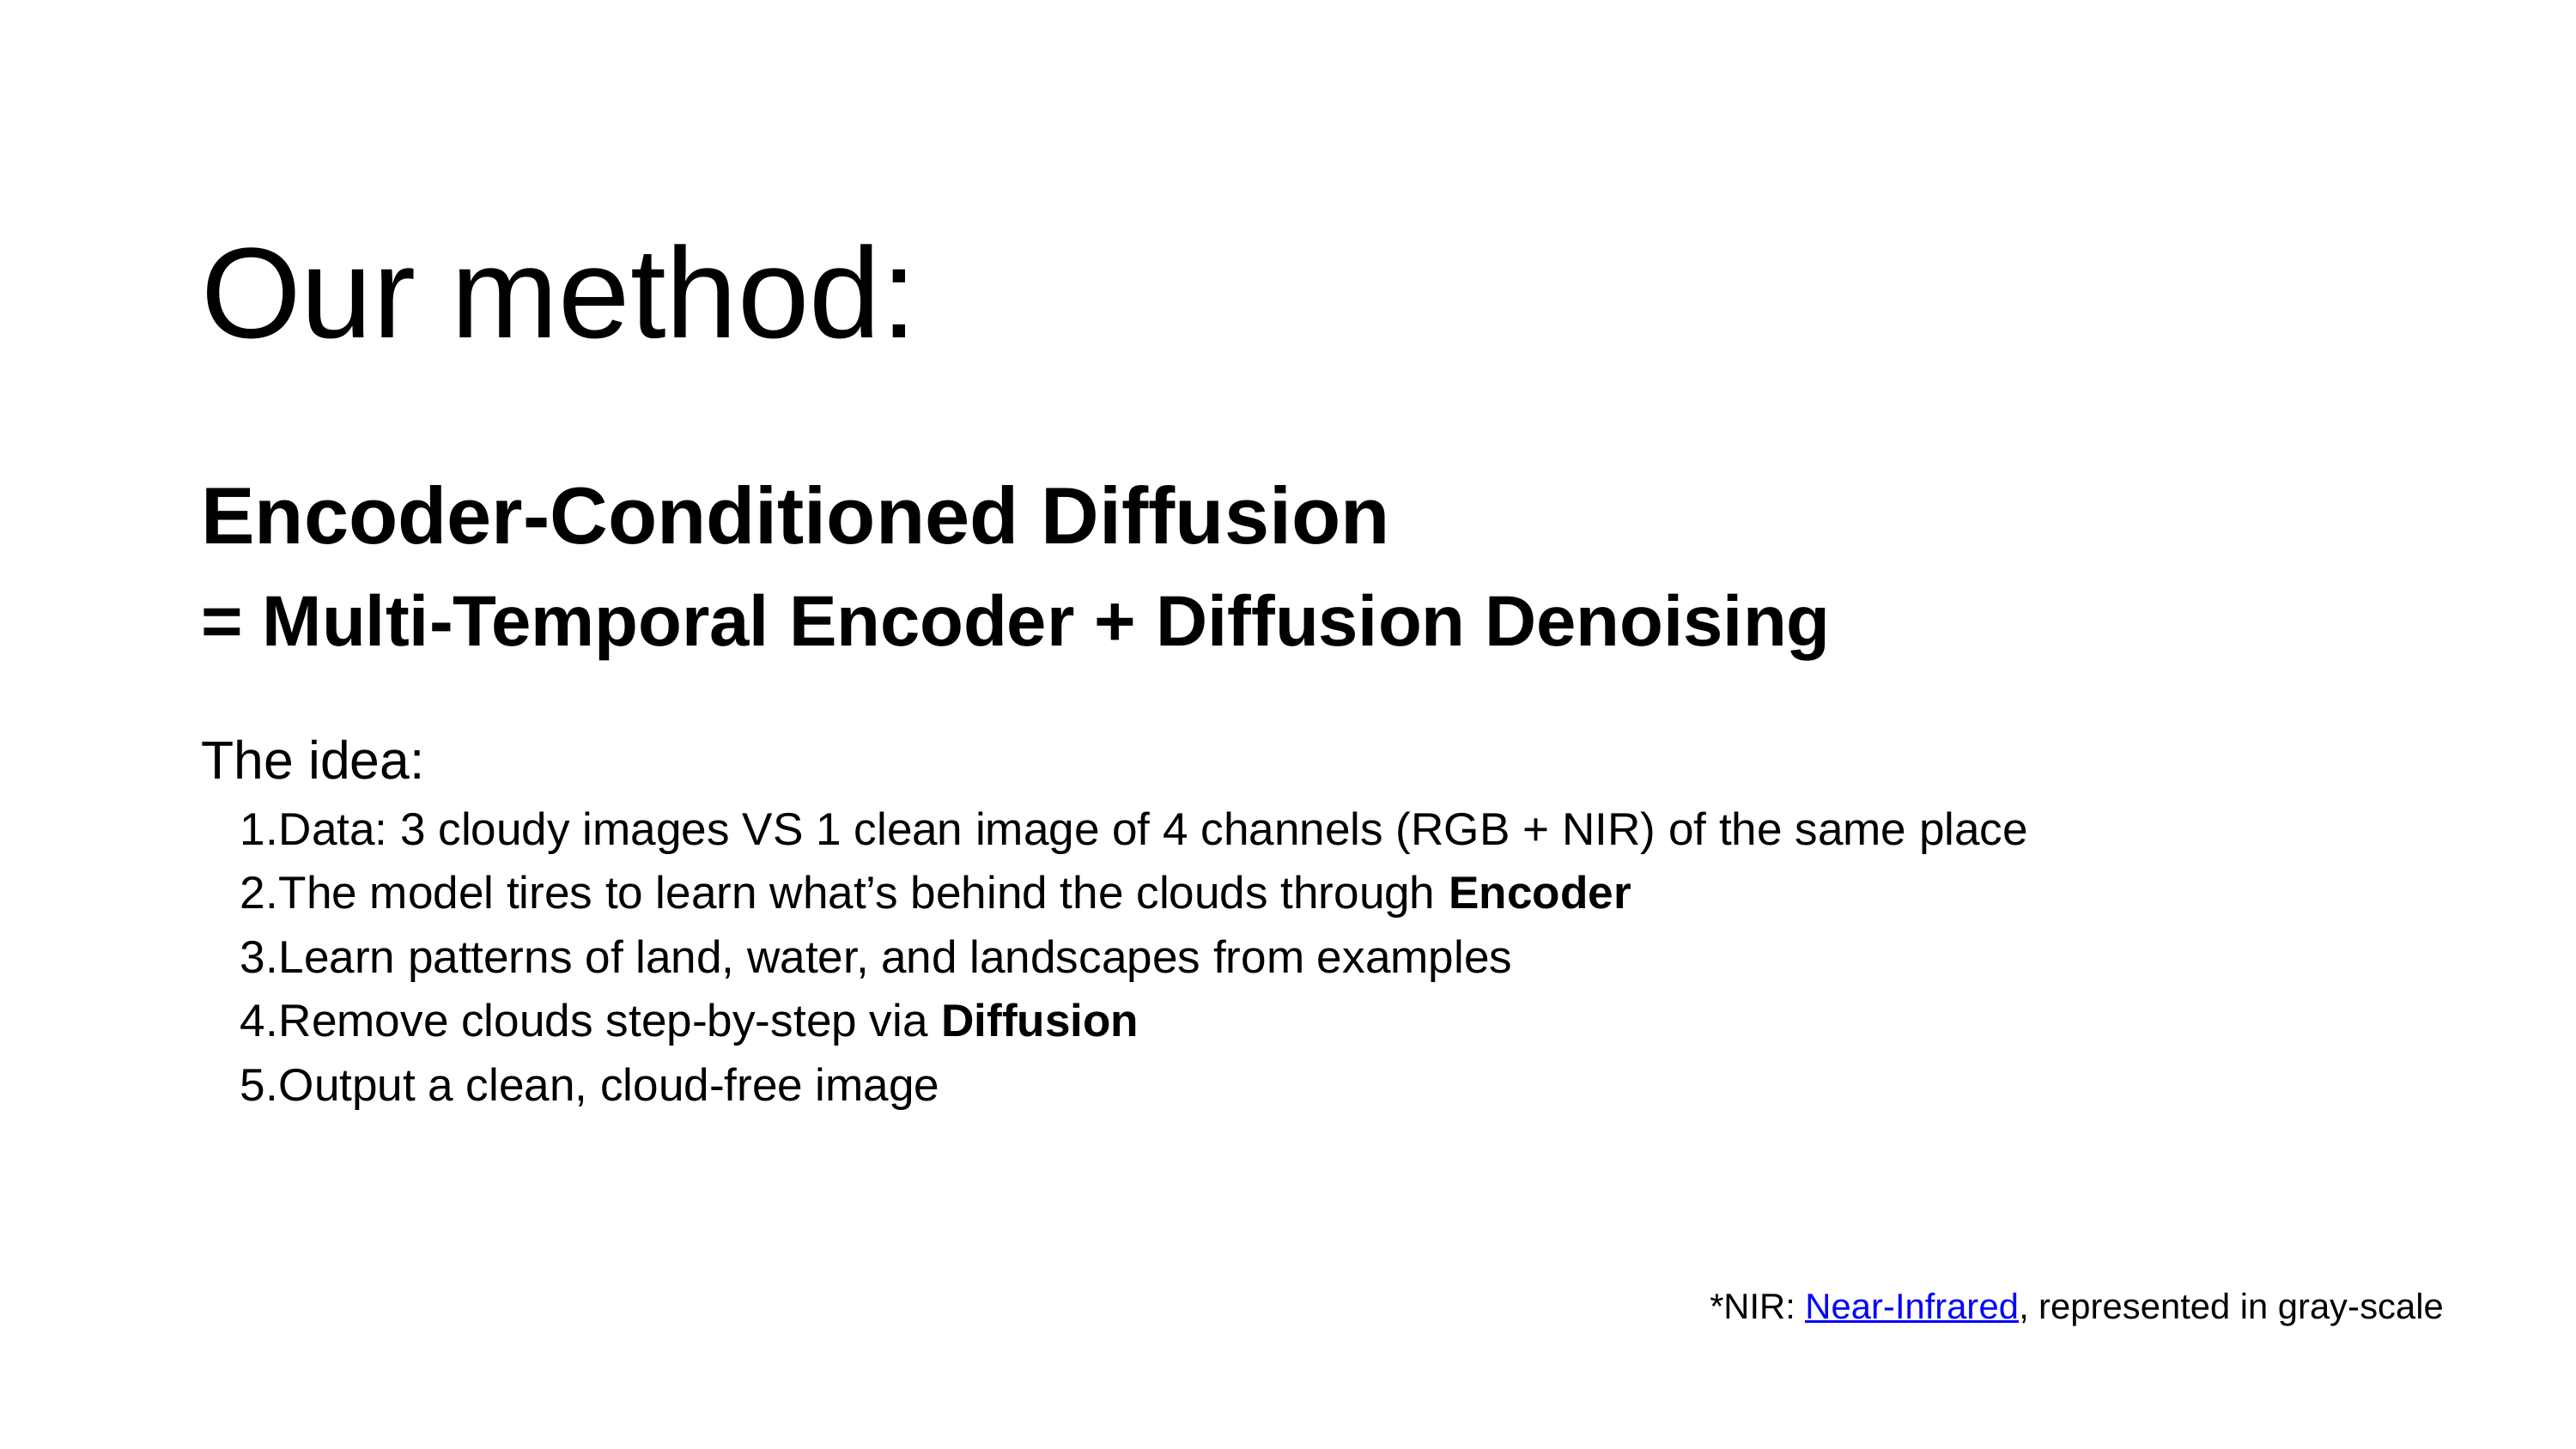

Our method:
Encoder-Conditioned Diffusion
= Multi-Temporal Encoder + Diffusion Denoising
The idea:
Data: 3 cloudy images VS 1 clean image of 4 channels (RGB + NIR) of the same place
The model tires to learn what’s behind the clouds through Encoder
Learn patterns of land, water, and landscapes from examples
Remove clouds step-by-step via Diffusion
Output a clean, cloud-free image
*NIR: Near-Infrared, represented in gray-scale